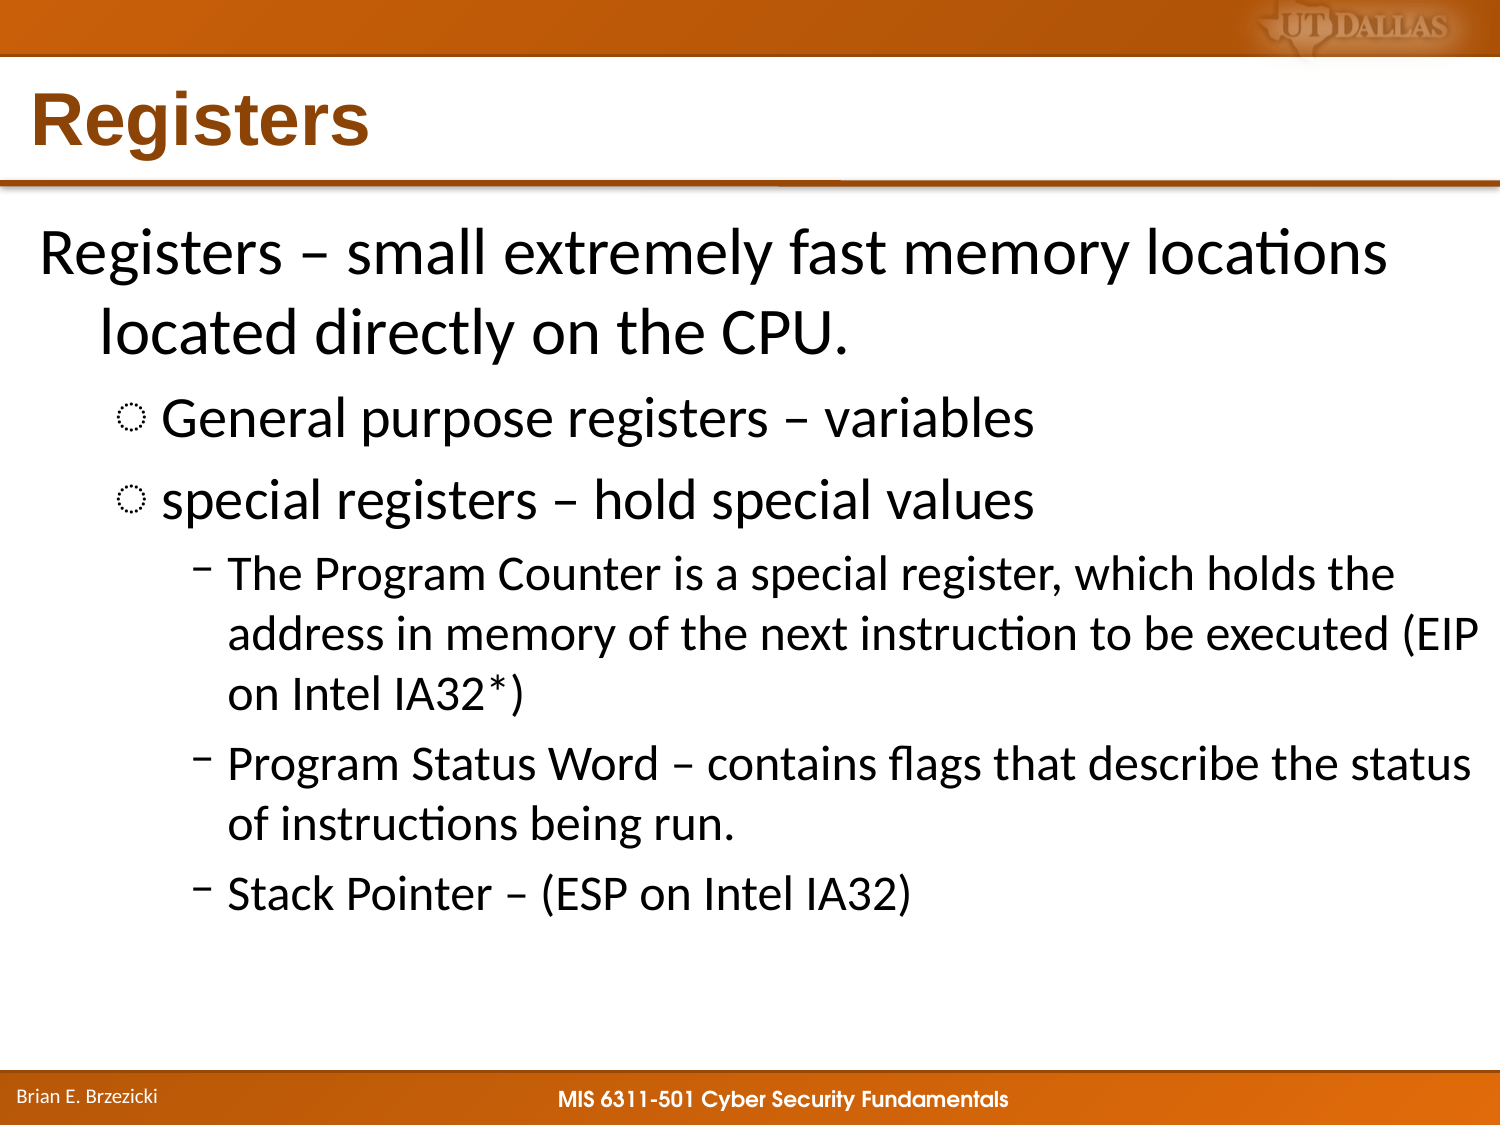

# Registers
Registers – small extremely fast memory locations located directly on the CPU.
General purpose registers – variables
special registers – hold special values
The Program Counter is a special register, which holds the address in memory of the next instruction to be executed (EIP on Intel IA32*)
Program Status Word – contains flags that describe the status of instructions being run.
Stack Pointer – (ESP on Intel IA32)
Brian E. Brzezicki